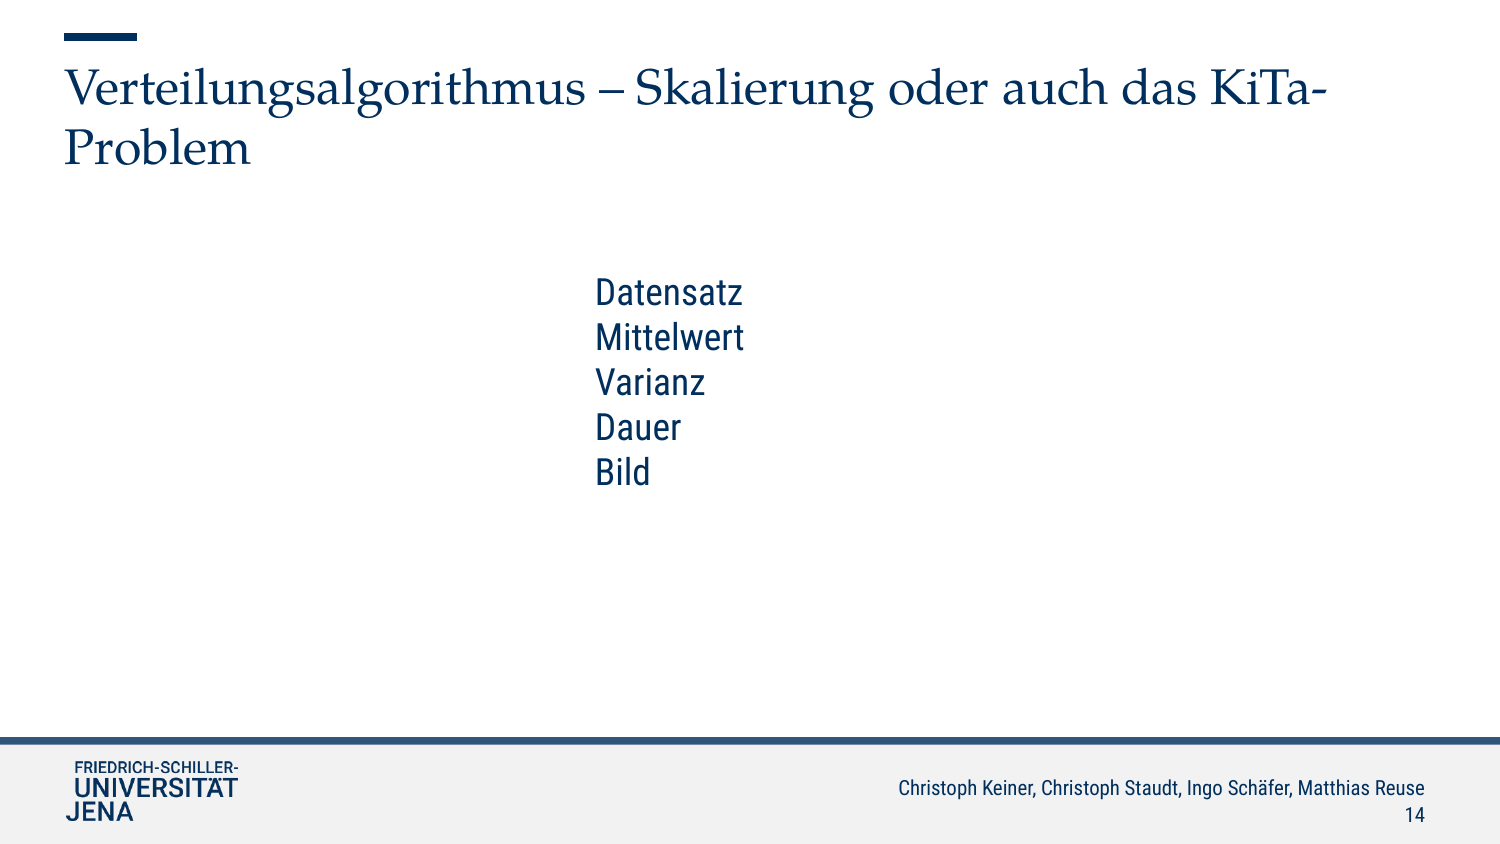

Verteilungsalgorithmus – Skalierung oder auch das KiTa-Problem
Datensatz
Mittelwert
Varianz
Dauer
Bild

Christoph Keiner, Christoph Staudt, Ingo Schäfer, Matthias Reuse